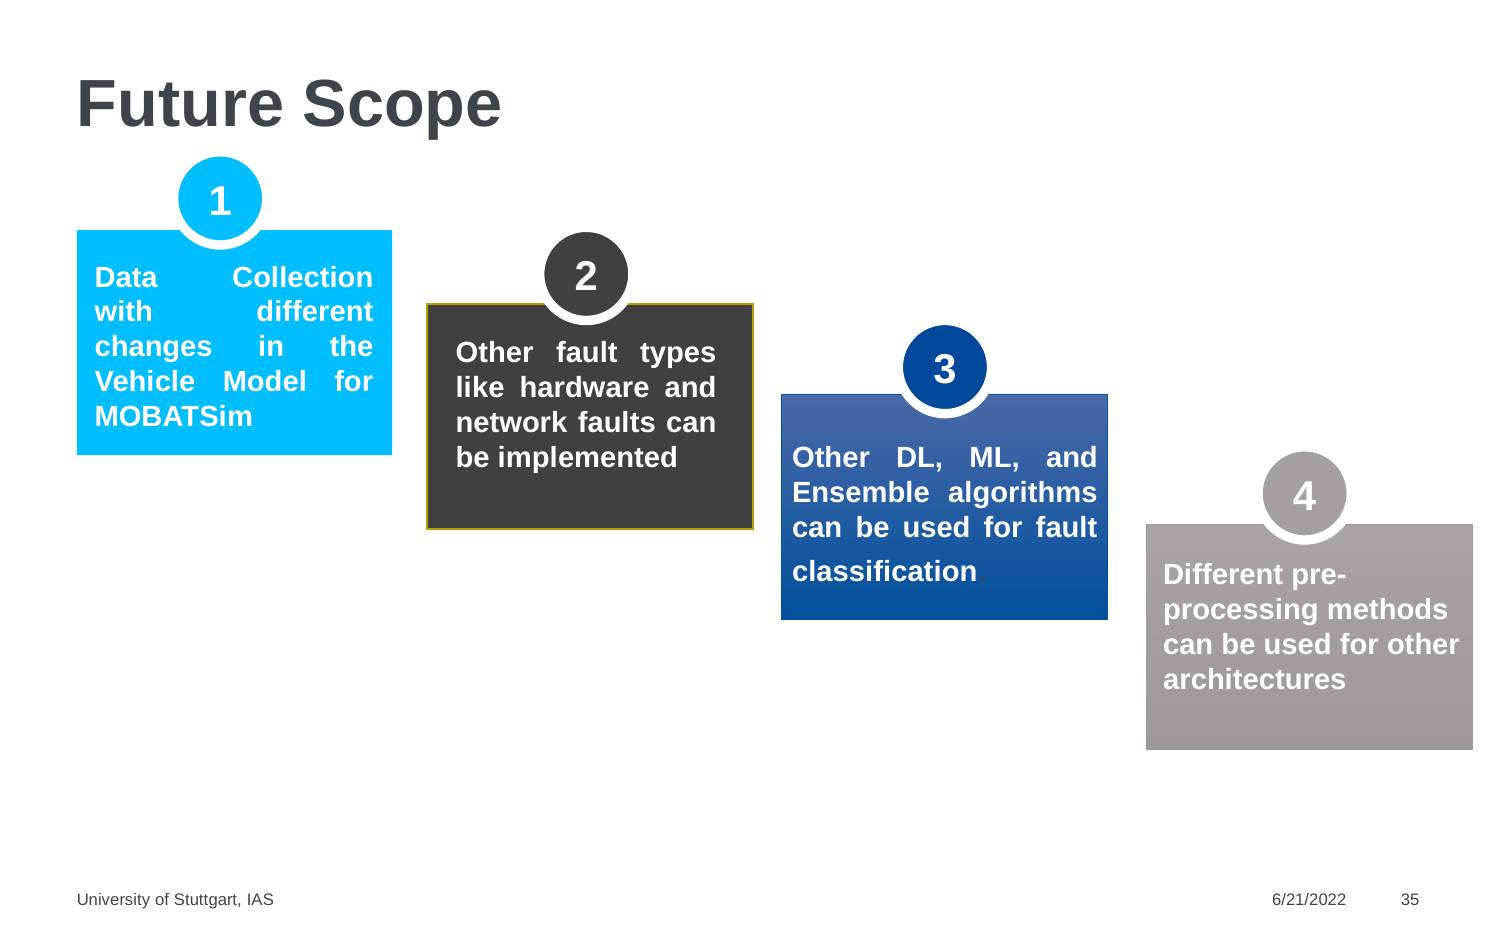

# Future Scope
1
2

Data Collection with different changes in the Vehicle Model for MOBATSim

3
Other fault types like hardware and network faults can be implemented

Other DL, ML, and Ensemble algorithms can be used for fault classification.

4

Different pre-processing methods can be used for other architectures
University of Stuttgart, IAS
6/21/2022
35